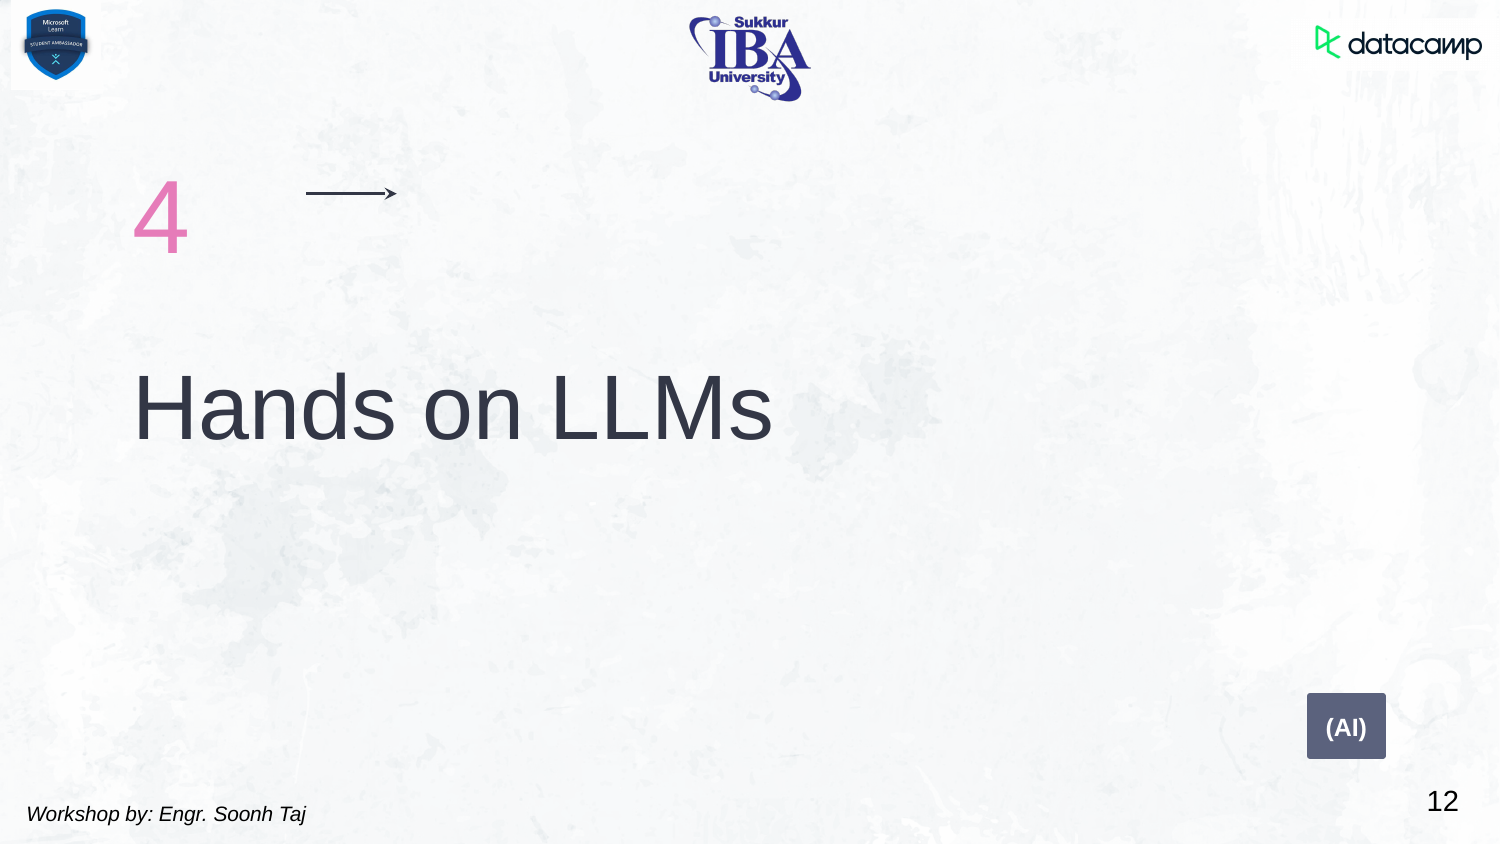

4
# Hands on LLMs
(AI)
12